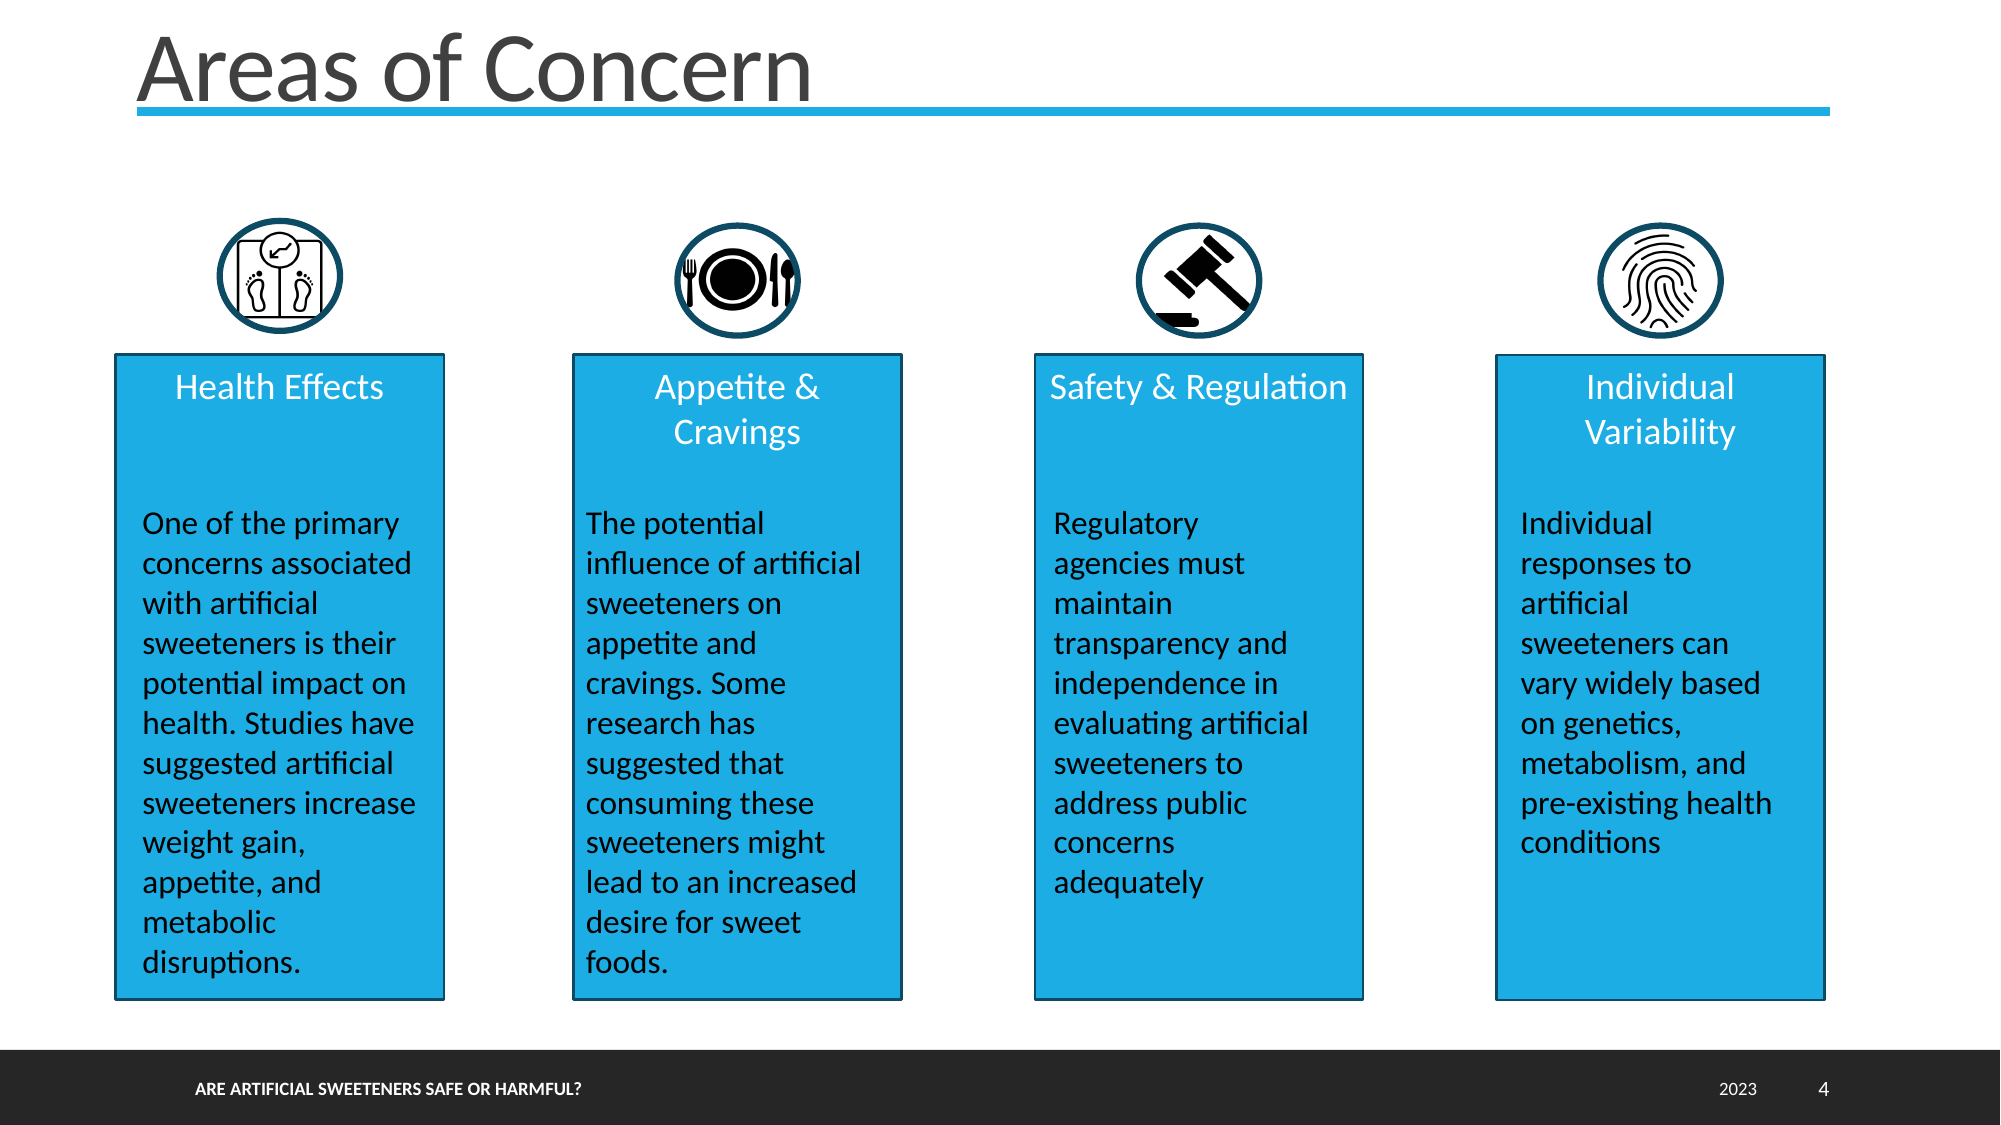

Areas of Concern

Health Effects
Appetite & Cravings
Safety & Regulation
Individual Variability
One of the primary concerns associated with artificial sweeteners is their potential impact on health. Studies have suggested artificial sweeteners increase weight gain, appetite, and metabolic disruptions.
The potential influence of artificial sweeteners on appetite and cravings. Some research has suggested that consuming these sweeteners might lead to an increased desire for sweet foods.
Regulatory agencies must maintain transparency and independence in evaluating artificial sweeteners to address public concerns adequately
Individual responses to artificial sweeteners can vary widely based on genetics, metabolism, and pre-existing health conditions
Are Artificial Sweeteners Safe or Harmful?
2023
4